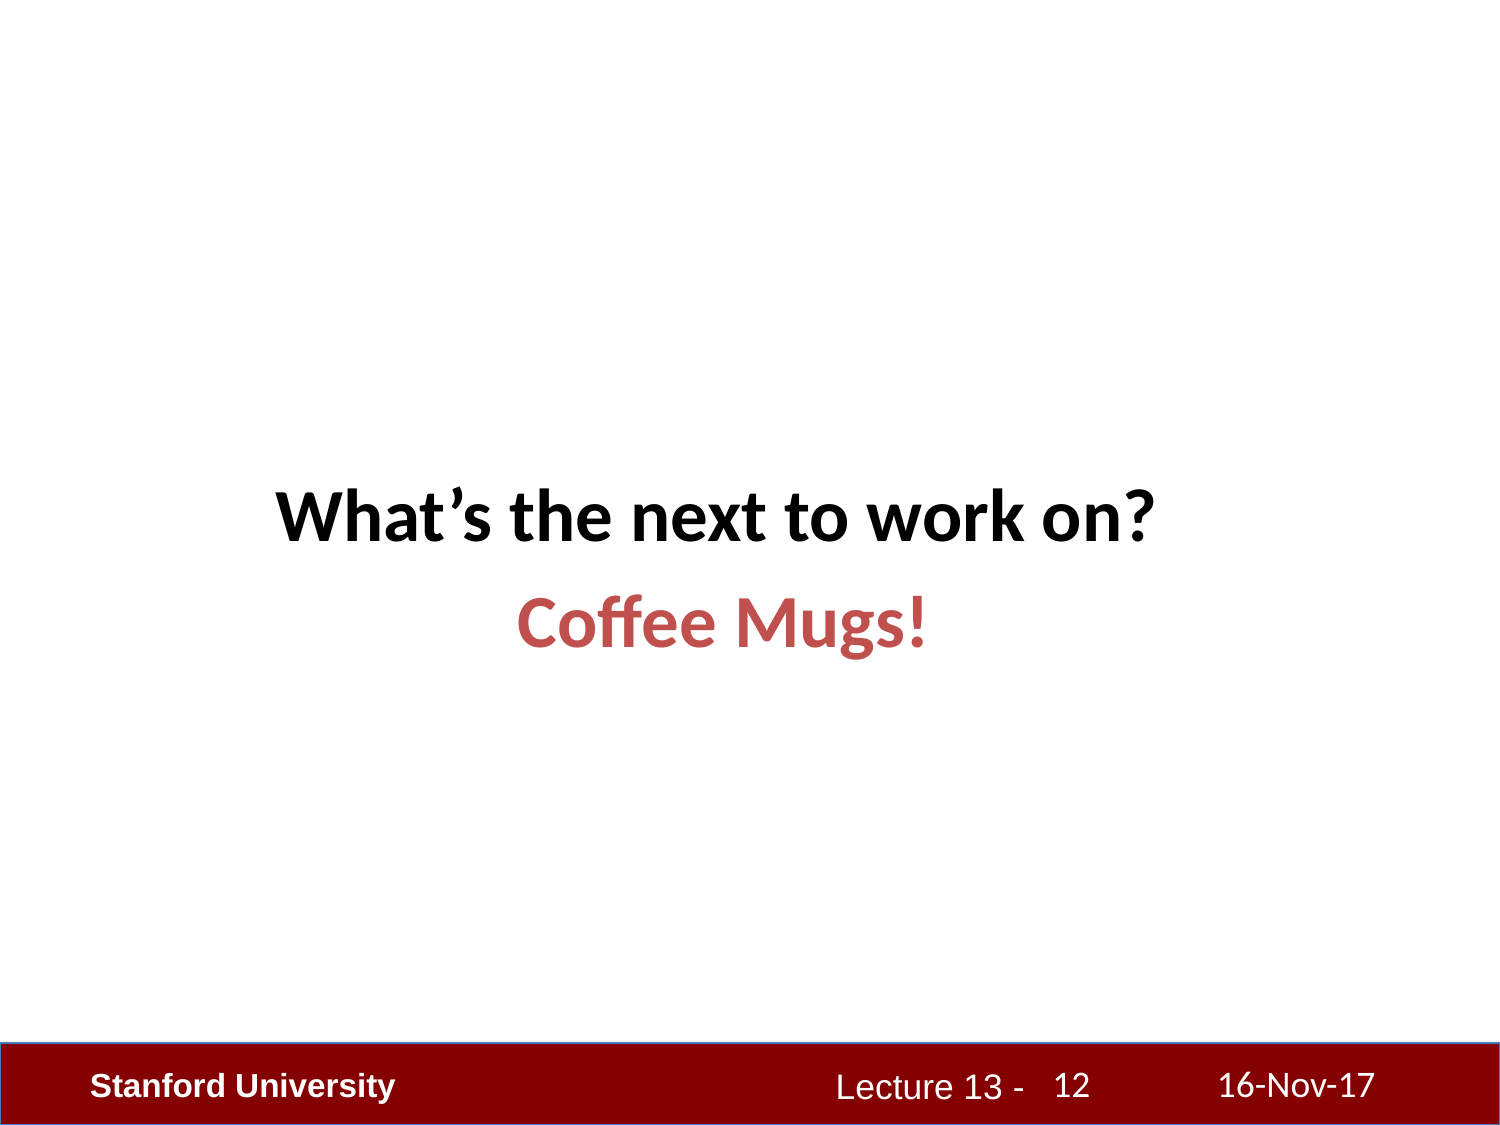

What’s the next to work on?
Coffee Mugs!
12
16-Nov-17